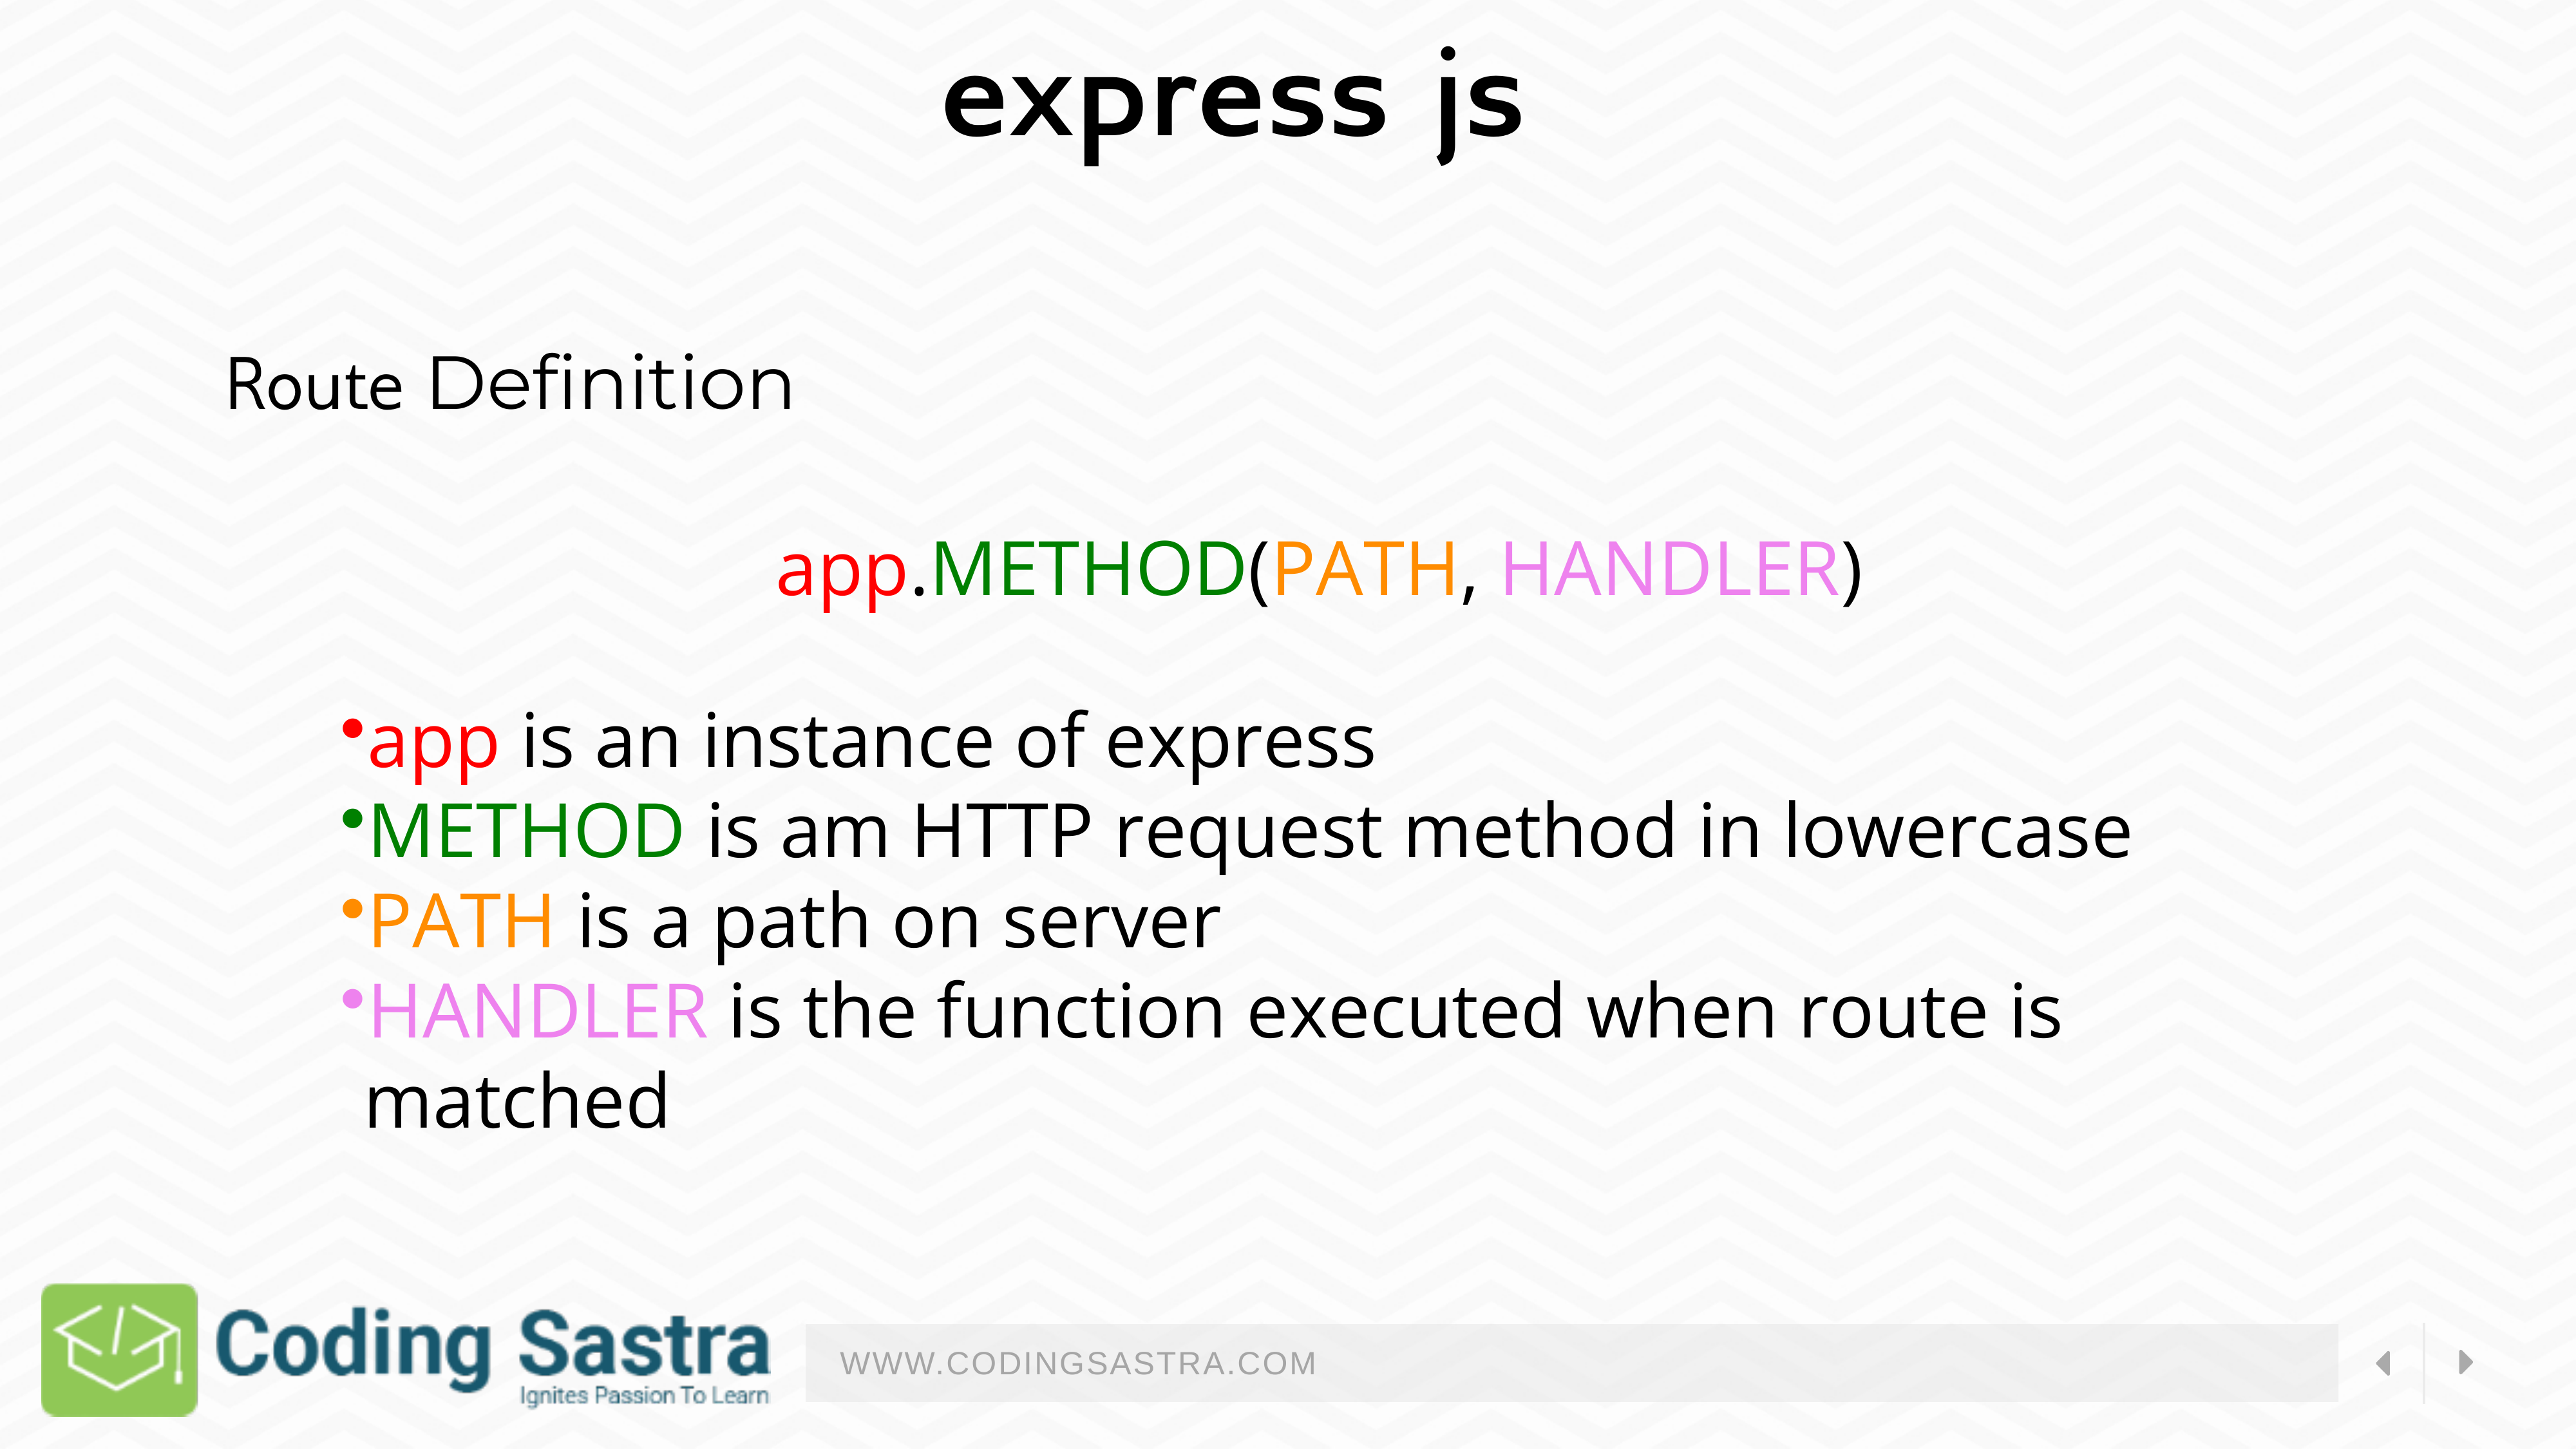

express js
Route Definition
app.METHOD(PATH, HANDLER)
app is an instance of express
METHOD is am HTTP request method in lowercase
PATH is a path on server
HANDLER is the function executed when route is matched